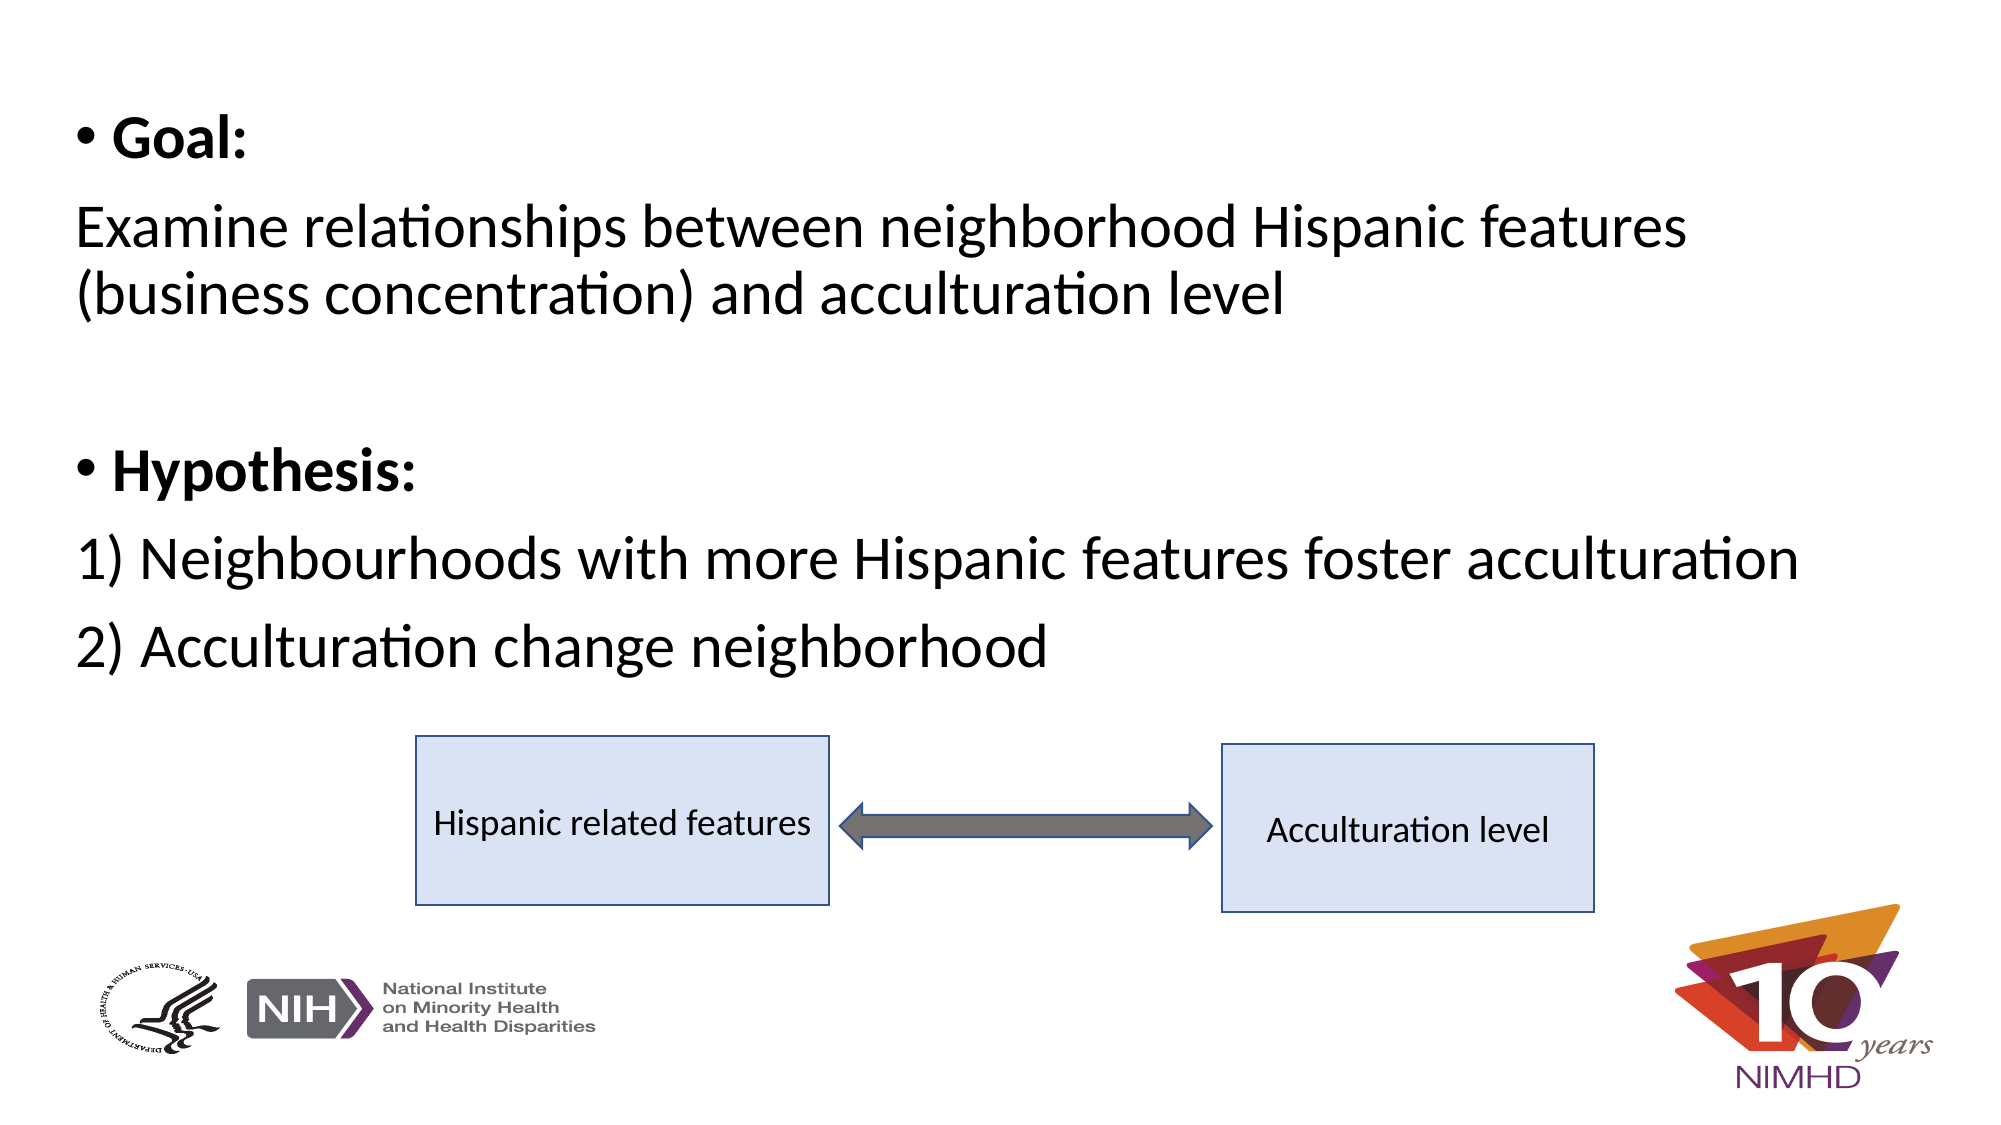

Goal:
Examine relationships between neighborhood Hispanic features (business concentration) and acculturation level

Hypothesis:
1) Neighbourhoods with more Hispanic features foster acculturation
2) Acculturation change neighborhood

Hispanic related features
Acculturation level